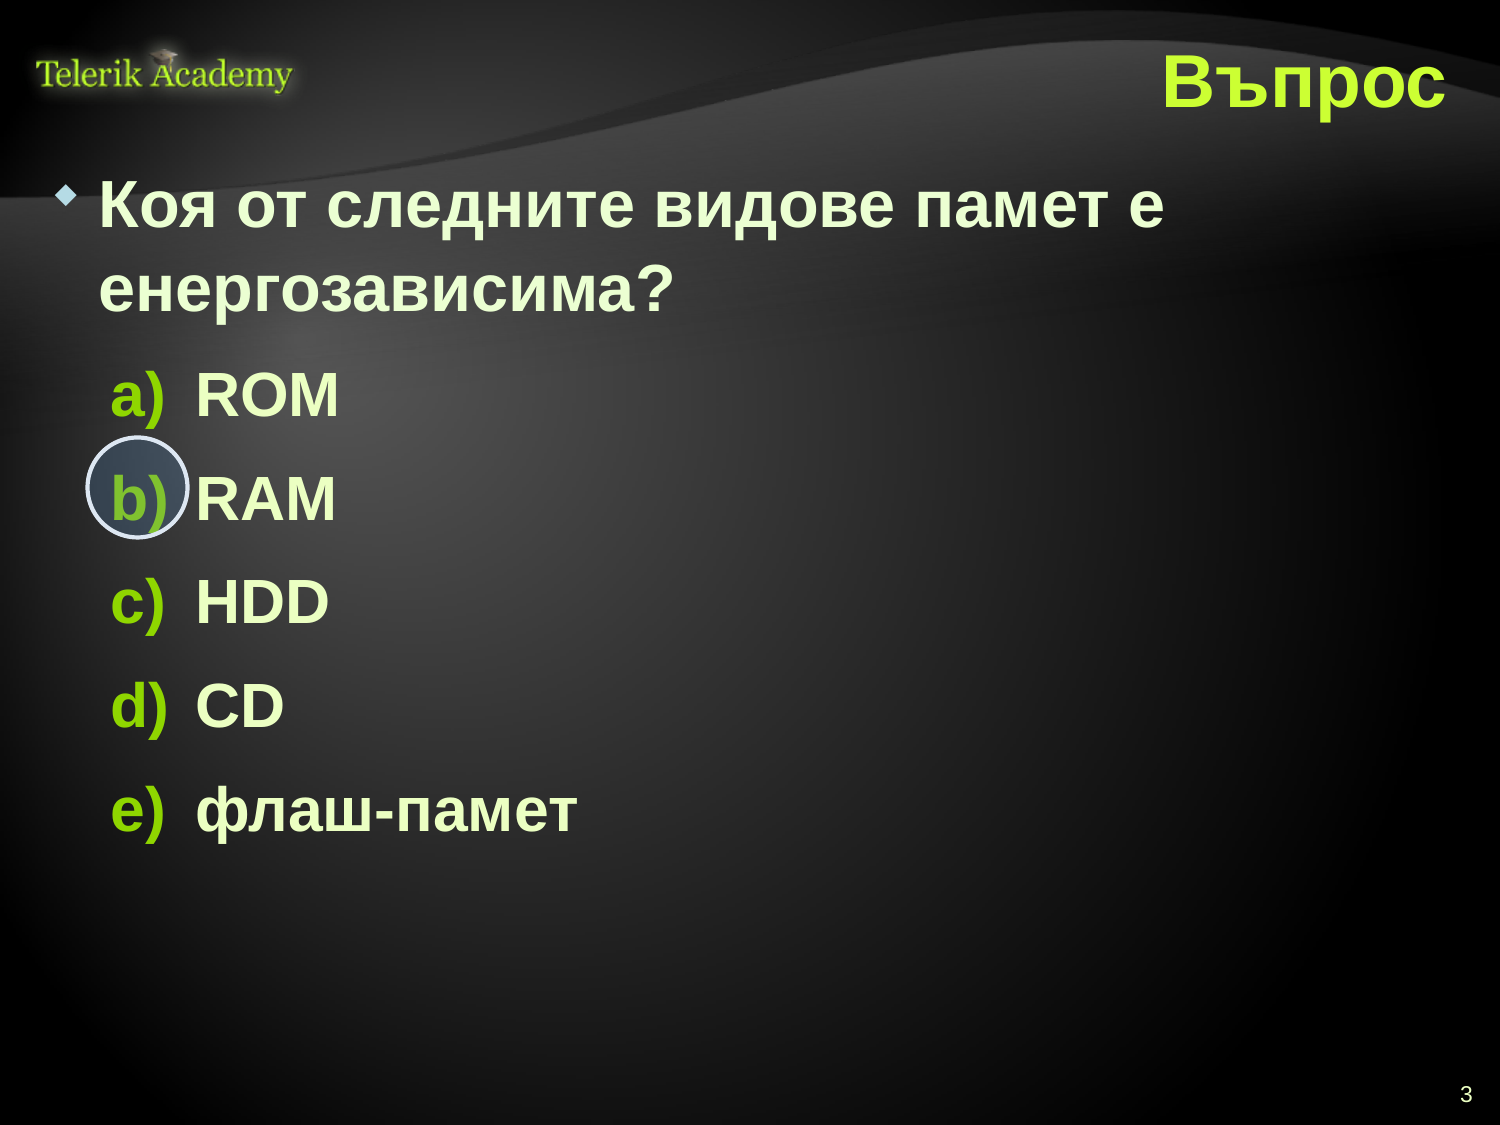

# Въпрос
Коя от следните видове памет е енергозависима?
ROM
RAM
HDD
CD
флаш-памет

3